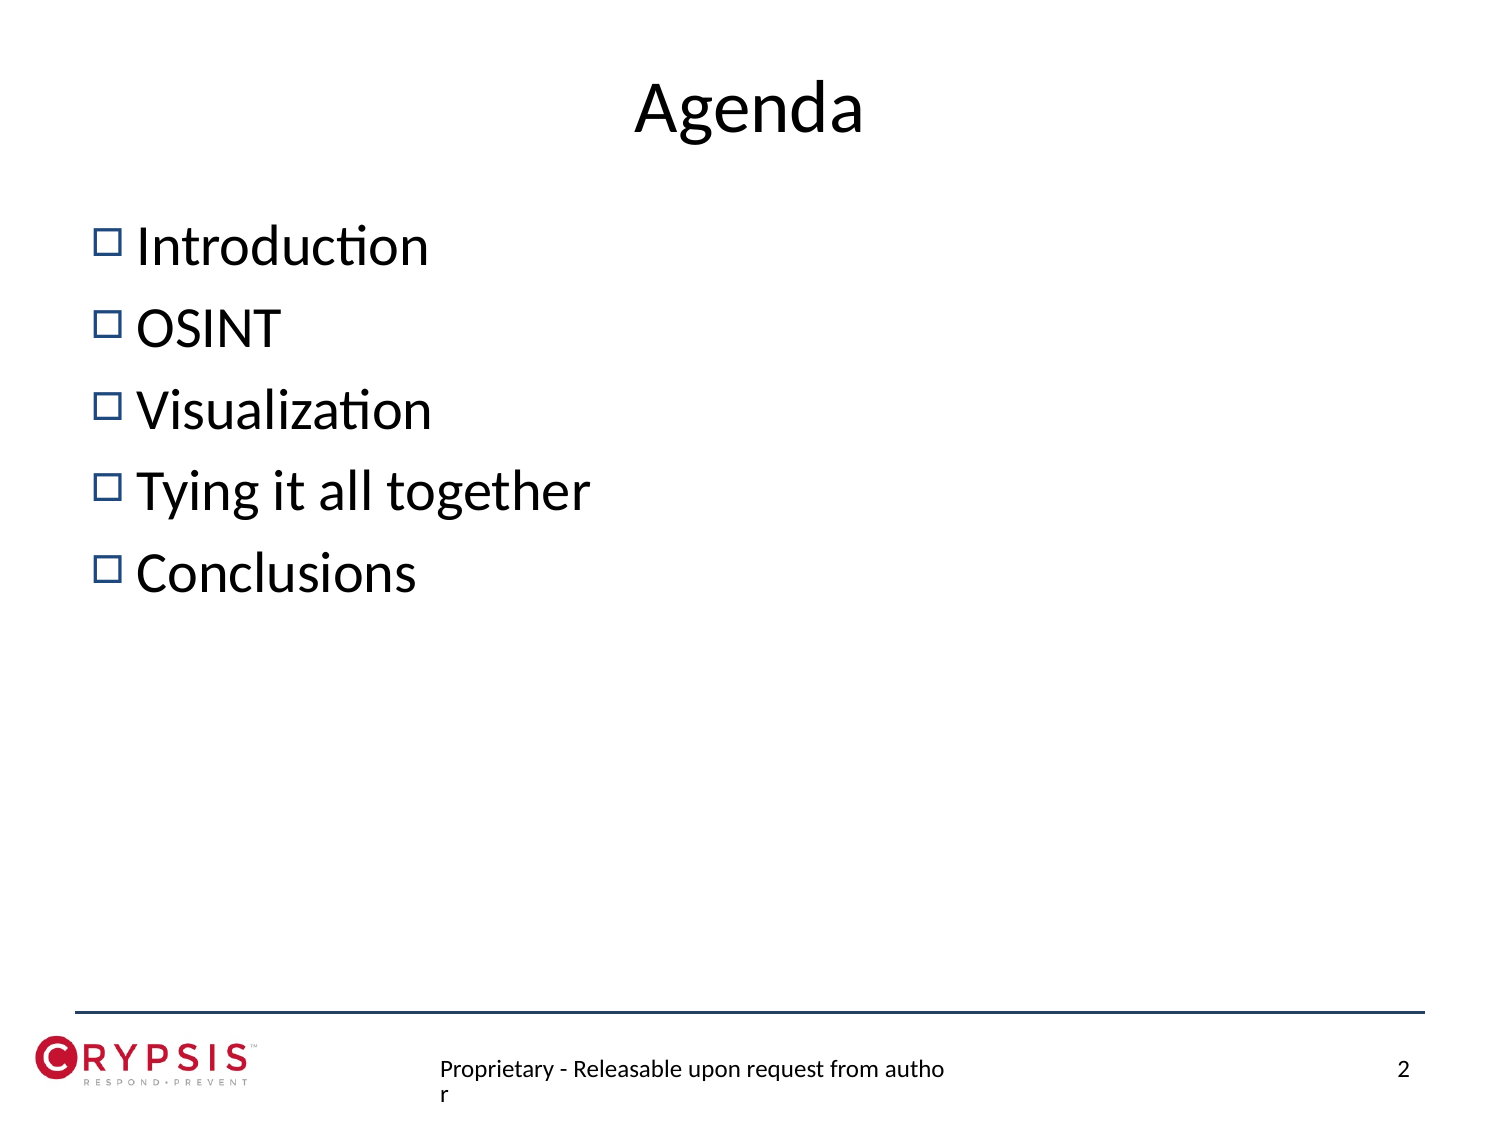

# Agenda
Introduction
OSINT
Visualization
Tying it all together
Conclusions

Proprietary - Releasable upon request from author
2